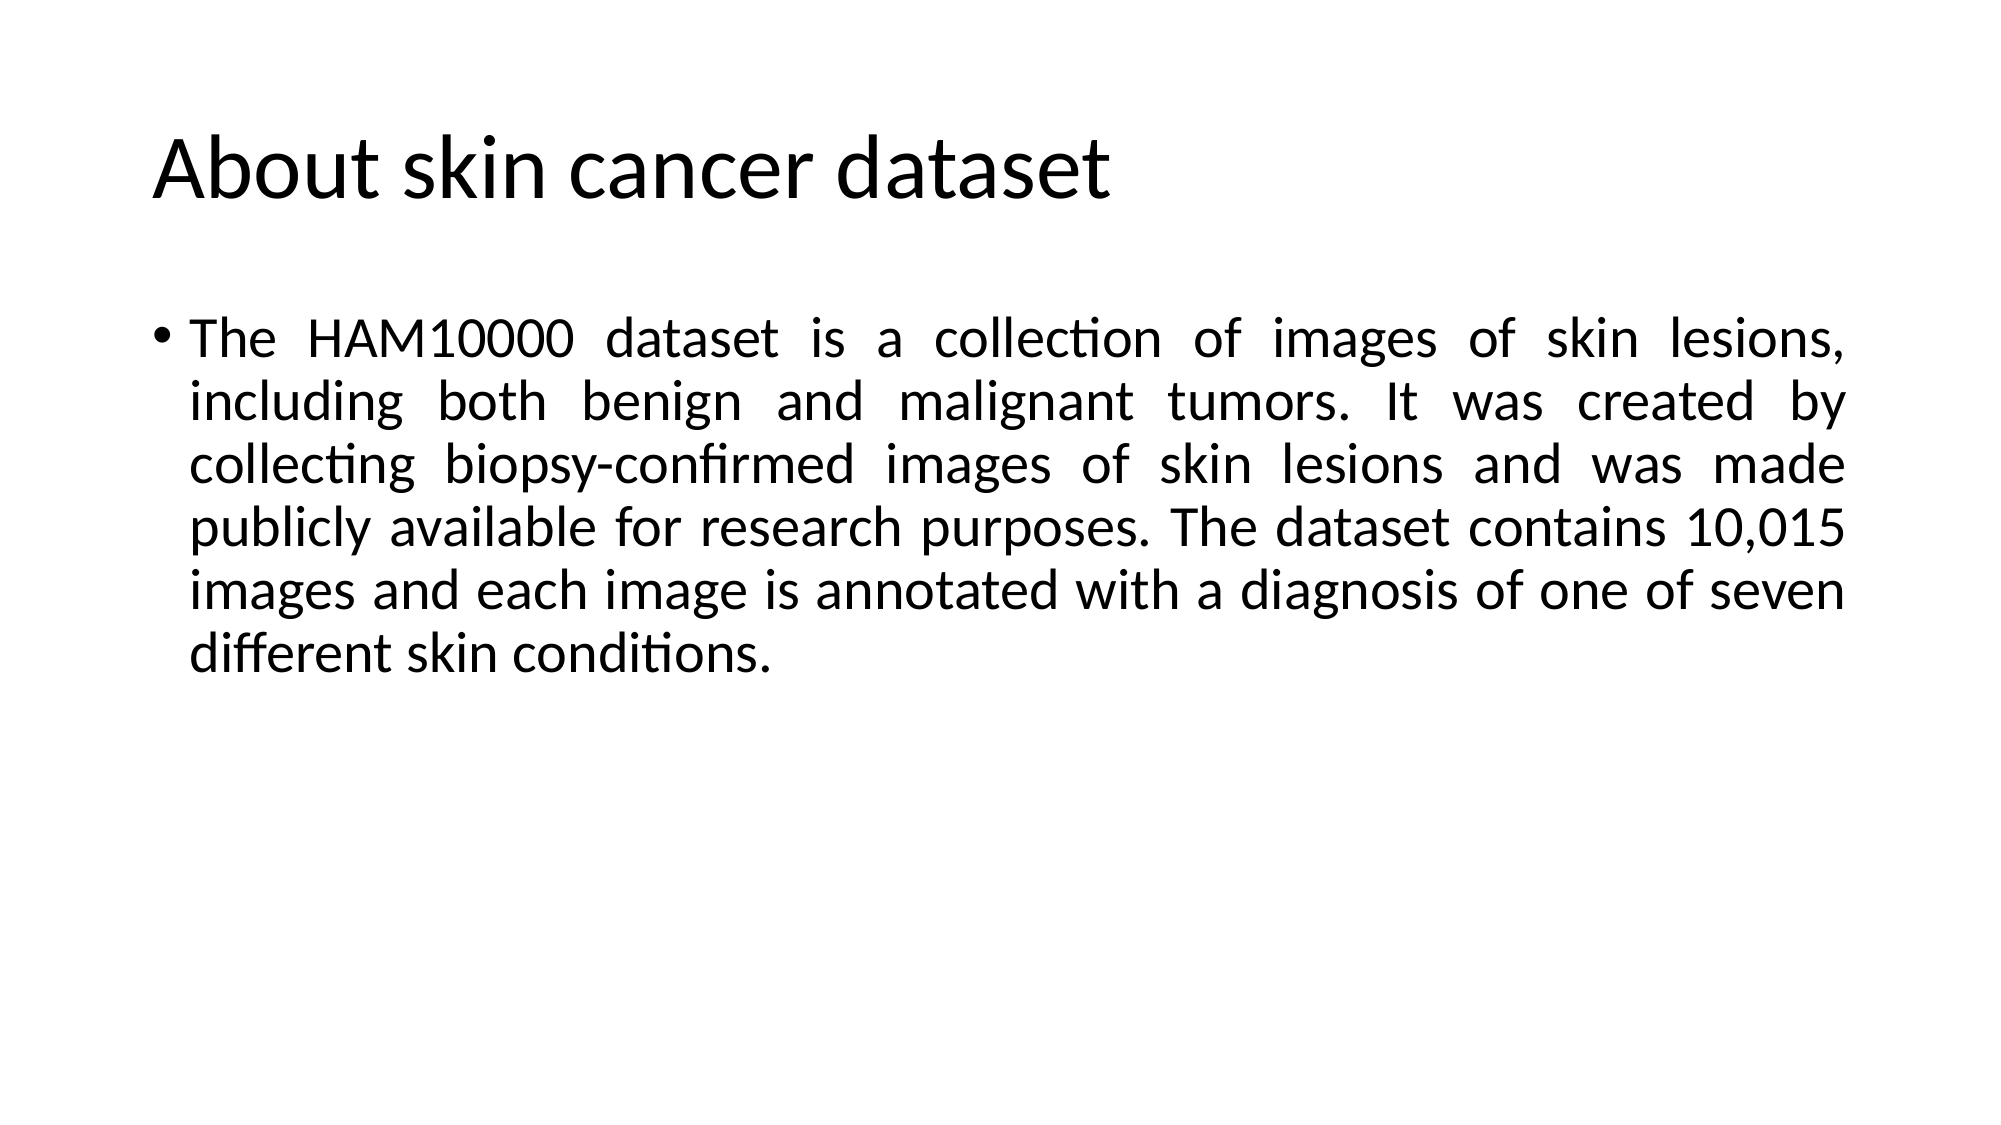

# About skin cancer dataset
The HAM10000 dataset is a collection of images of skin lesions, including both benign and malignant tumors. It was created by collecting biopsy-confirmed images of skin lesions and was made publicly available for research purposes. The dataset contains 10,015 images and each image is annotated with a diagnosis of one of seven different skin conditions.